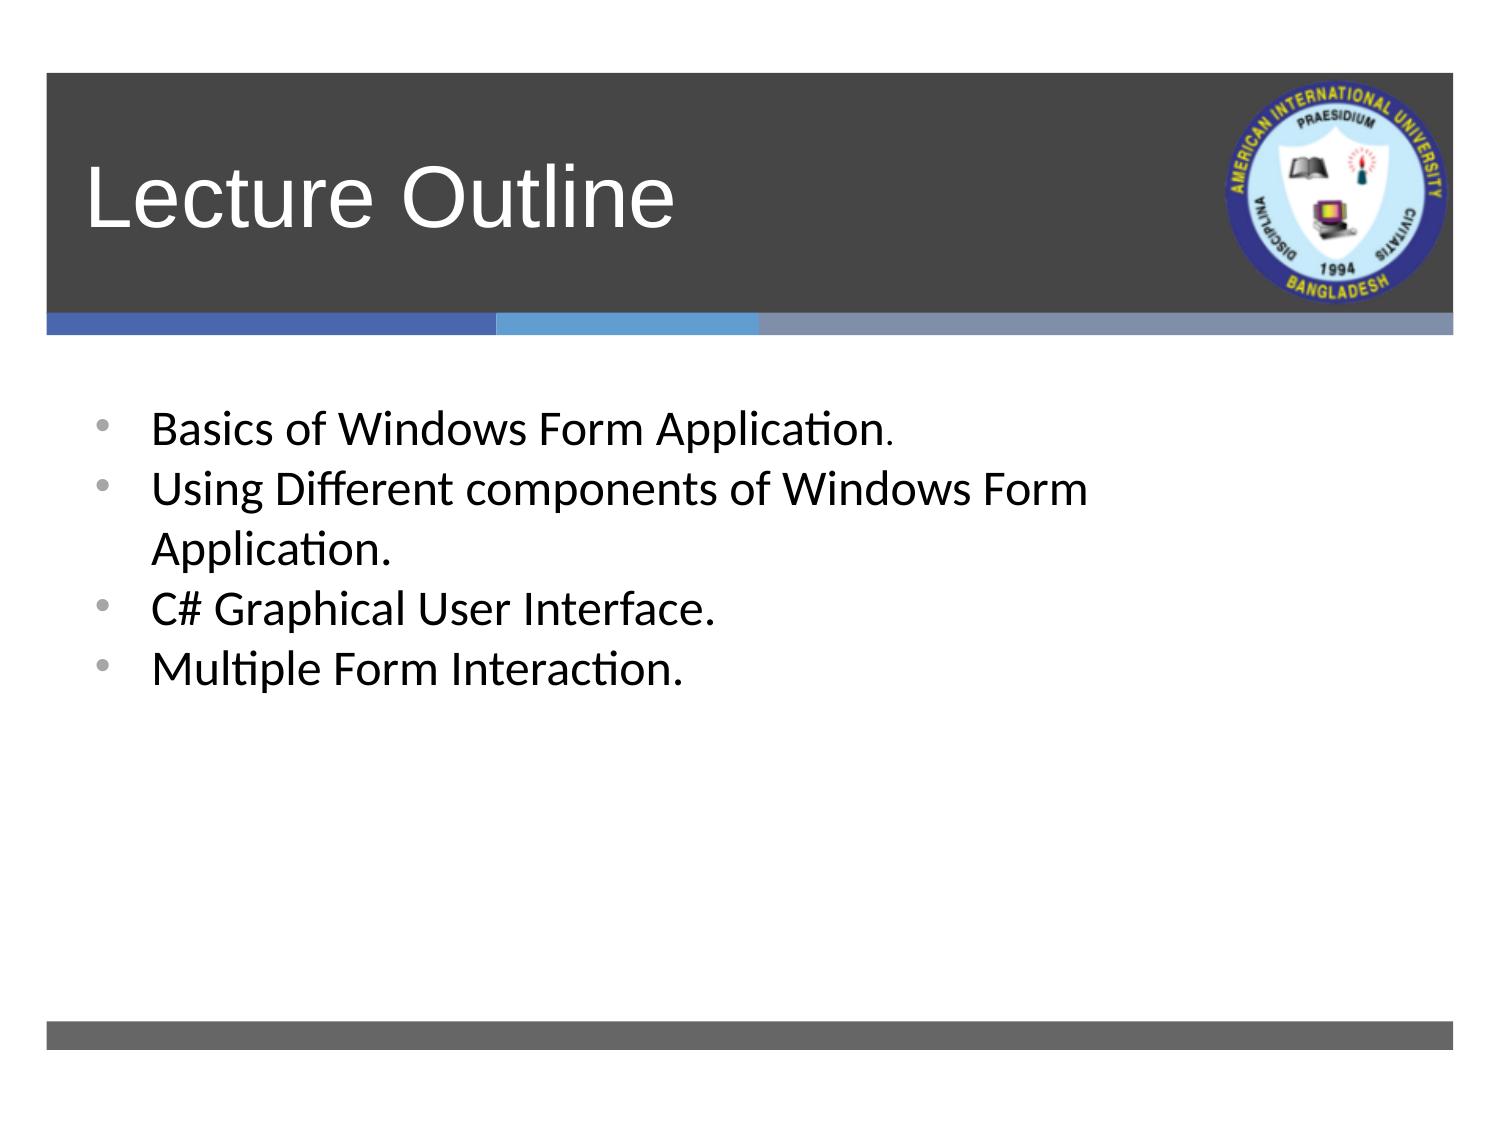

# Lecture Outline
Basics of Windows Form Application.
Using Different components of Windows Form Application.
C# Graphical User Interface.
Multiple Form Interaction.